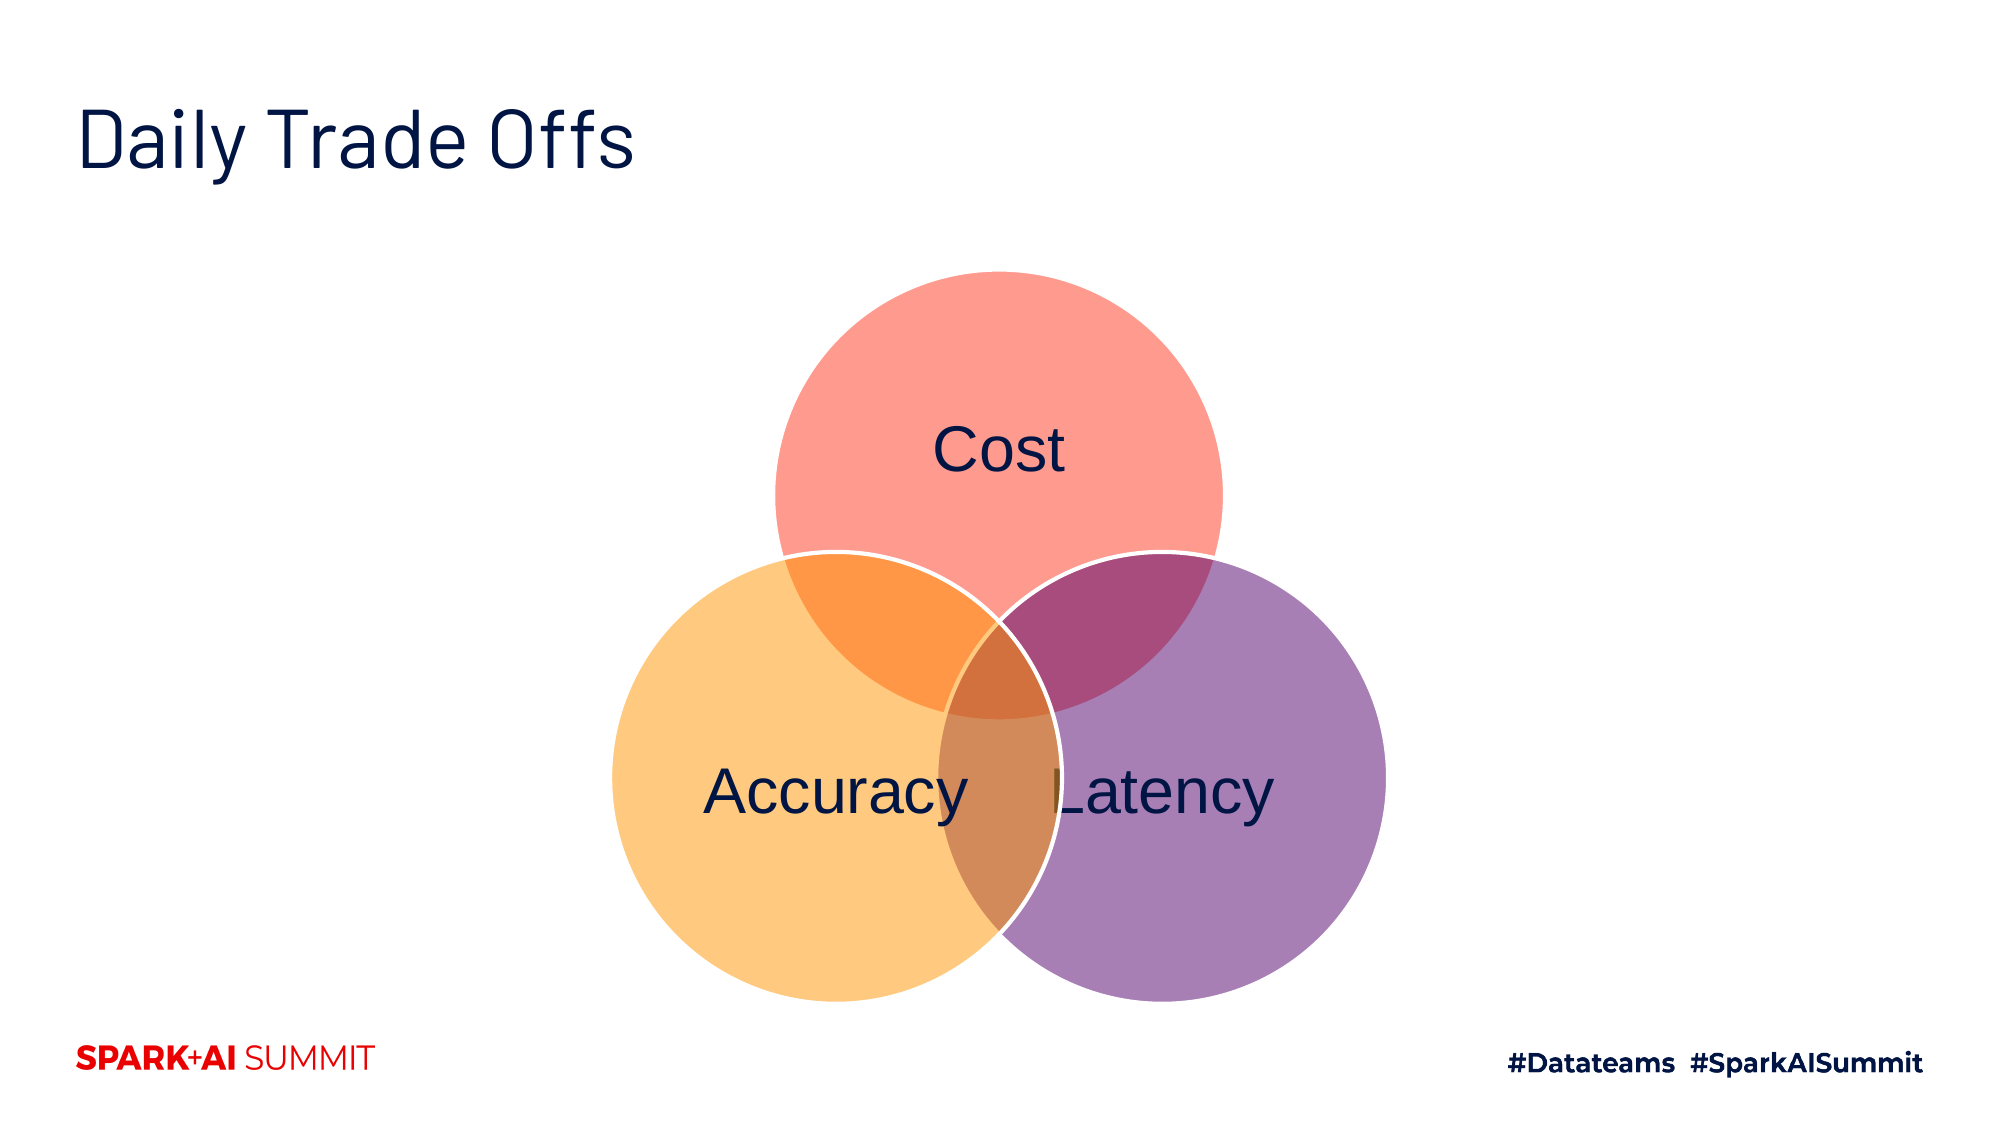

# Daily Trade Offs
Cost
Latency
Accuracy